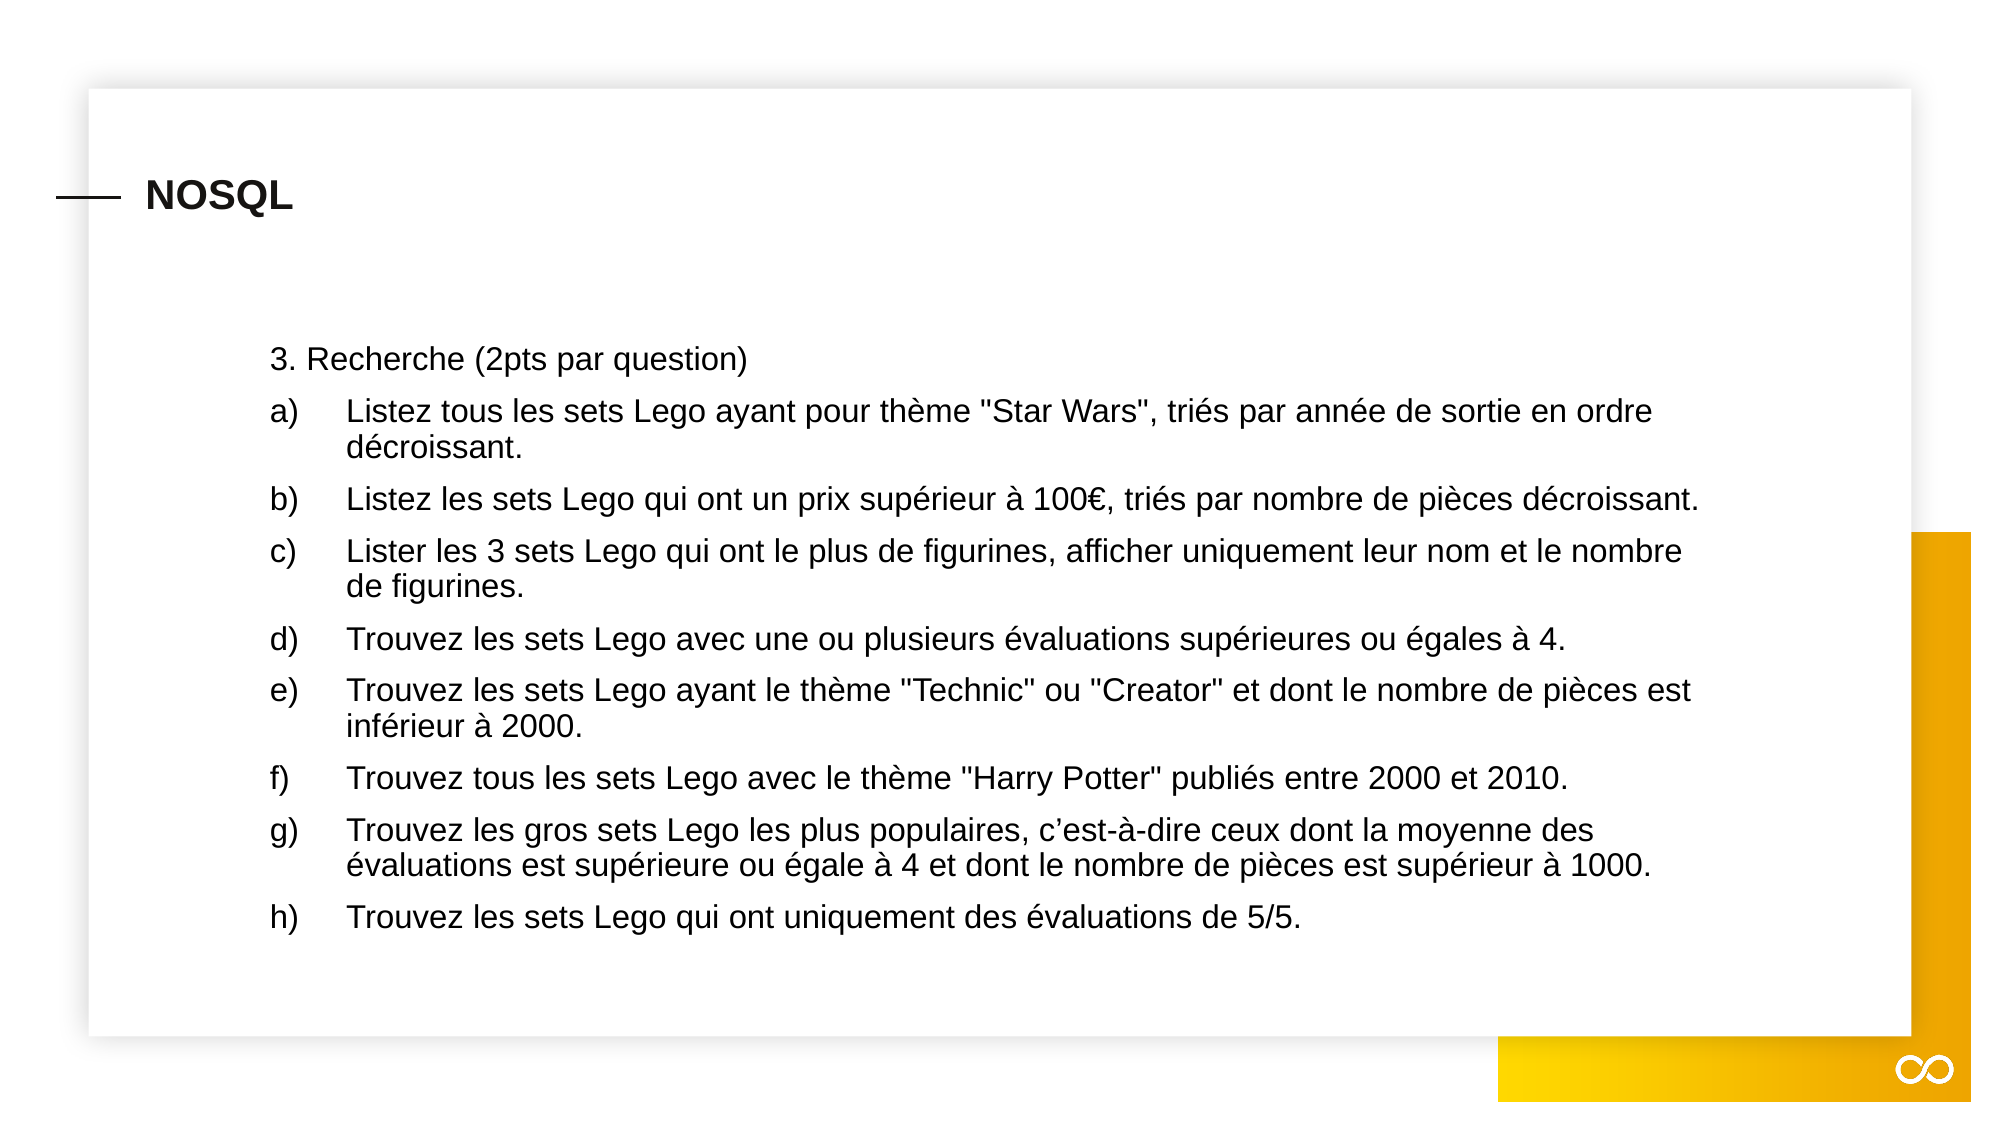

# NOSQL
3. Recherche (2pts par question)
Listez tous les sets Lego ayant pour thème "Star Wars", triés par année de sortie en ordre décroissant.
Listez les sets Lego qui ont un prix supérieur à 100€, triés par nombre de pièces décroissant.
Lister les 3 sets Lego qui ont le plus de figurines, afficher uniquement leur nom et le nombre de figurines.
Trouvez les sets Lego avec une ou plusieurs évaluations supérieures ou égales à 4.
Trouvez les sets Lego ayant le thème "Technic" ou "Creator" et dont le nombre de pièces est inférieur à 2000.
Trouvez tous les sets Lego avec le thème "Harry Potter" publiés entre 2000 et 2010.
Trouvez les gros sets Lego les plus populaires, c’est-à-dire ceux dont la moyenne des évaluations est supérieure ou égale à 4 et dont le nombre de pièces est supérieur à 1000.
Trouvez les sets Lego qui ont uniquement des évaluations de 5/5.